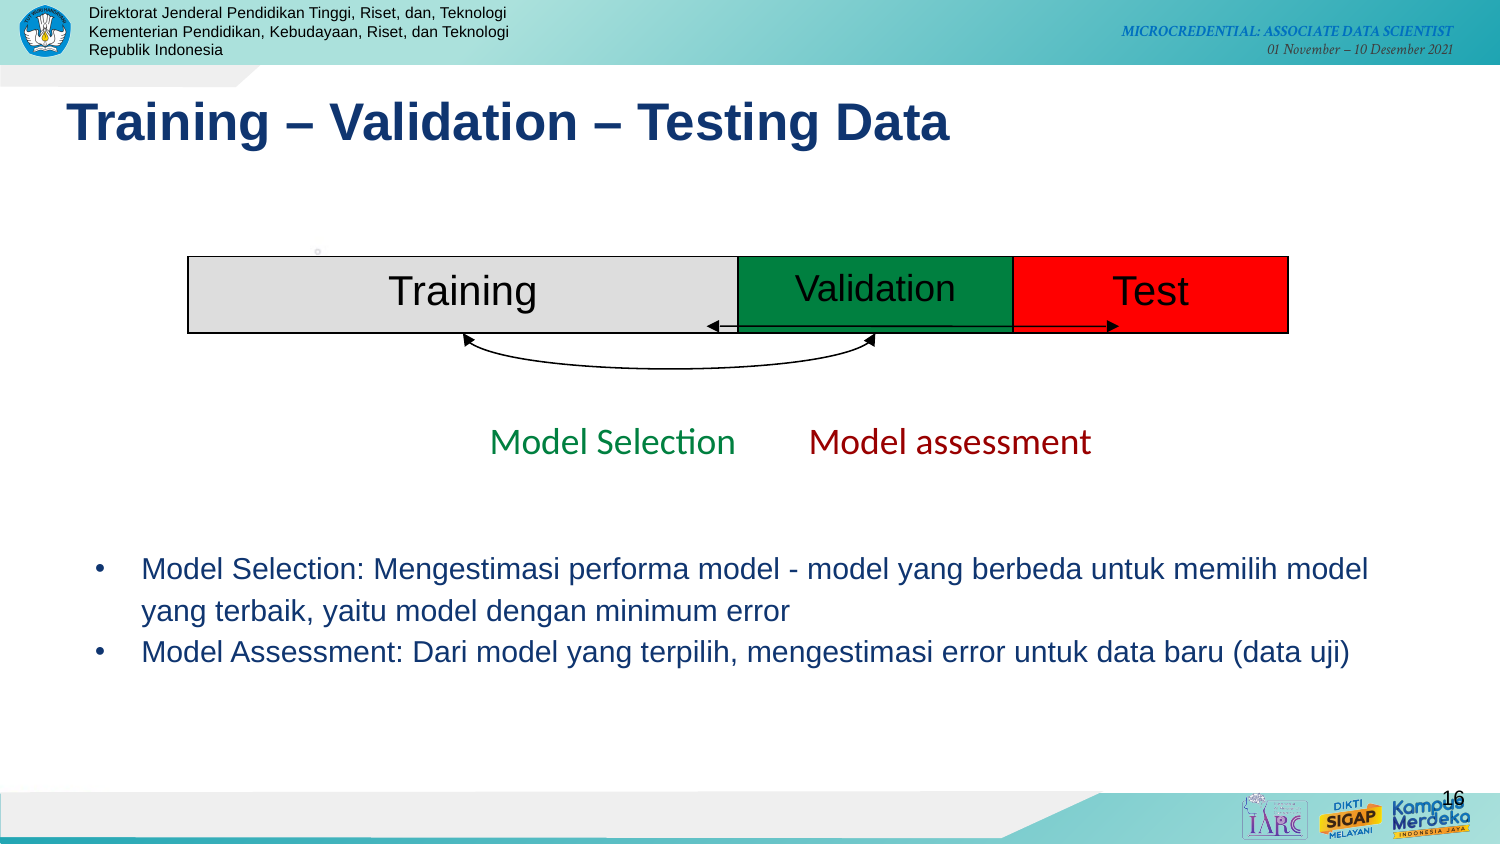

# Training – Validation – Testing Data
Training
Validation
Test
Model Selection
Model assessment
Model Selection: Mengestimasi performa model - model yang berbeda untuk memilih model yang terbaik, yaitu model dengan minimum error
Model Assessment: Dari model yang terpilih, mengestimasi error untuk data baru (data uji)
16